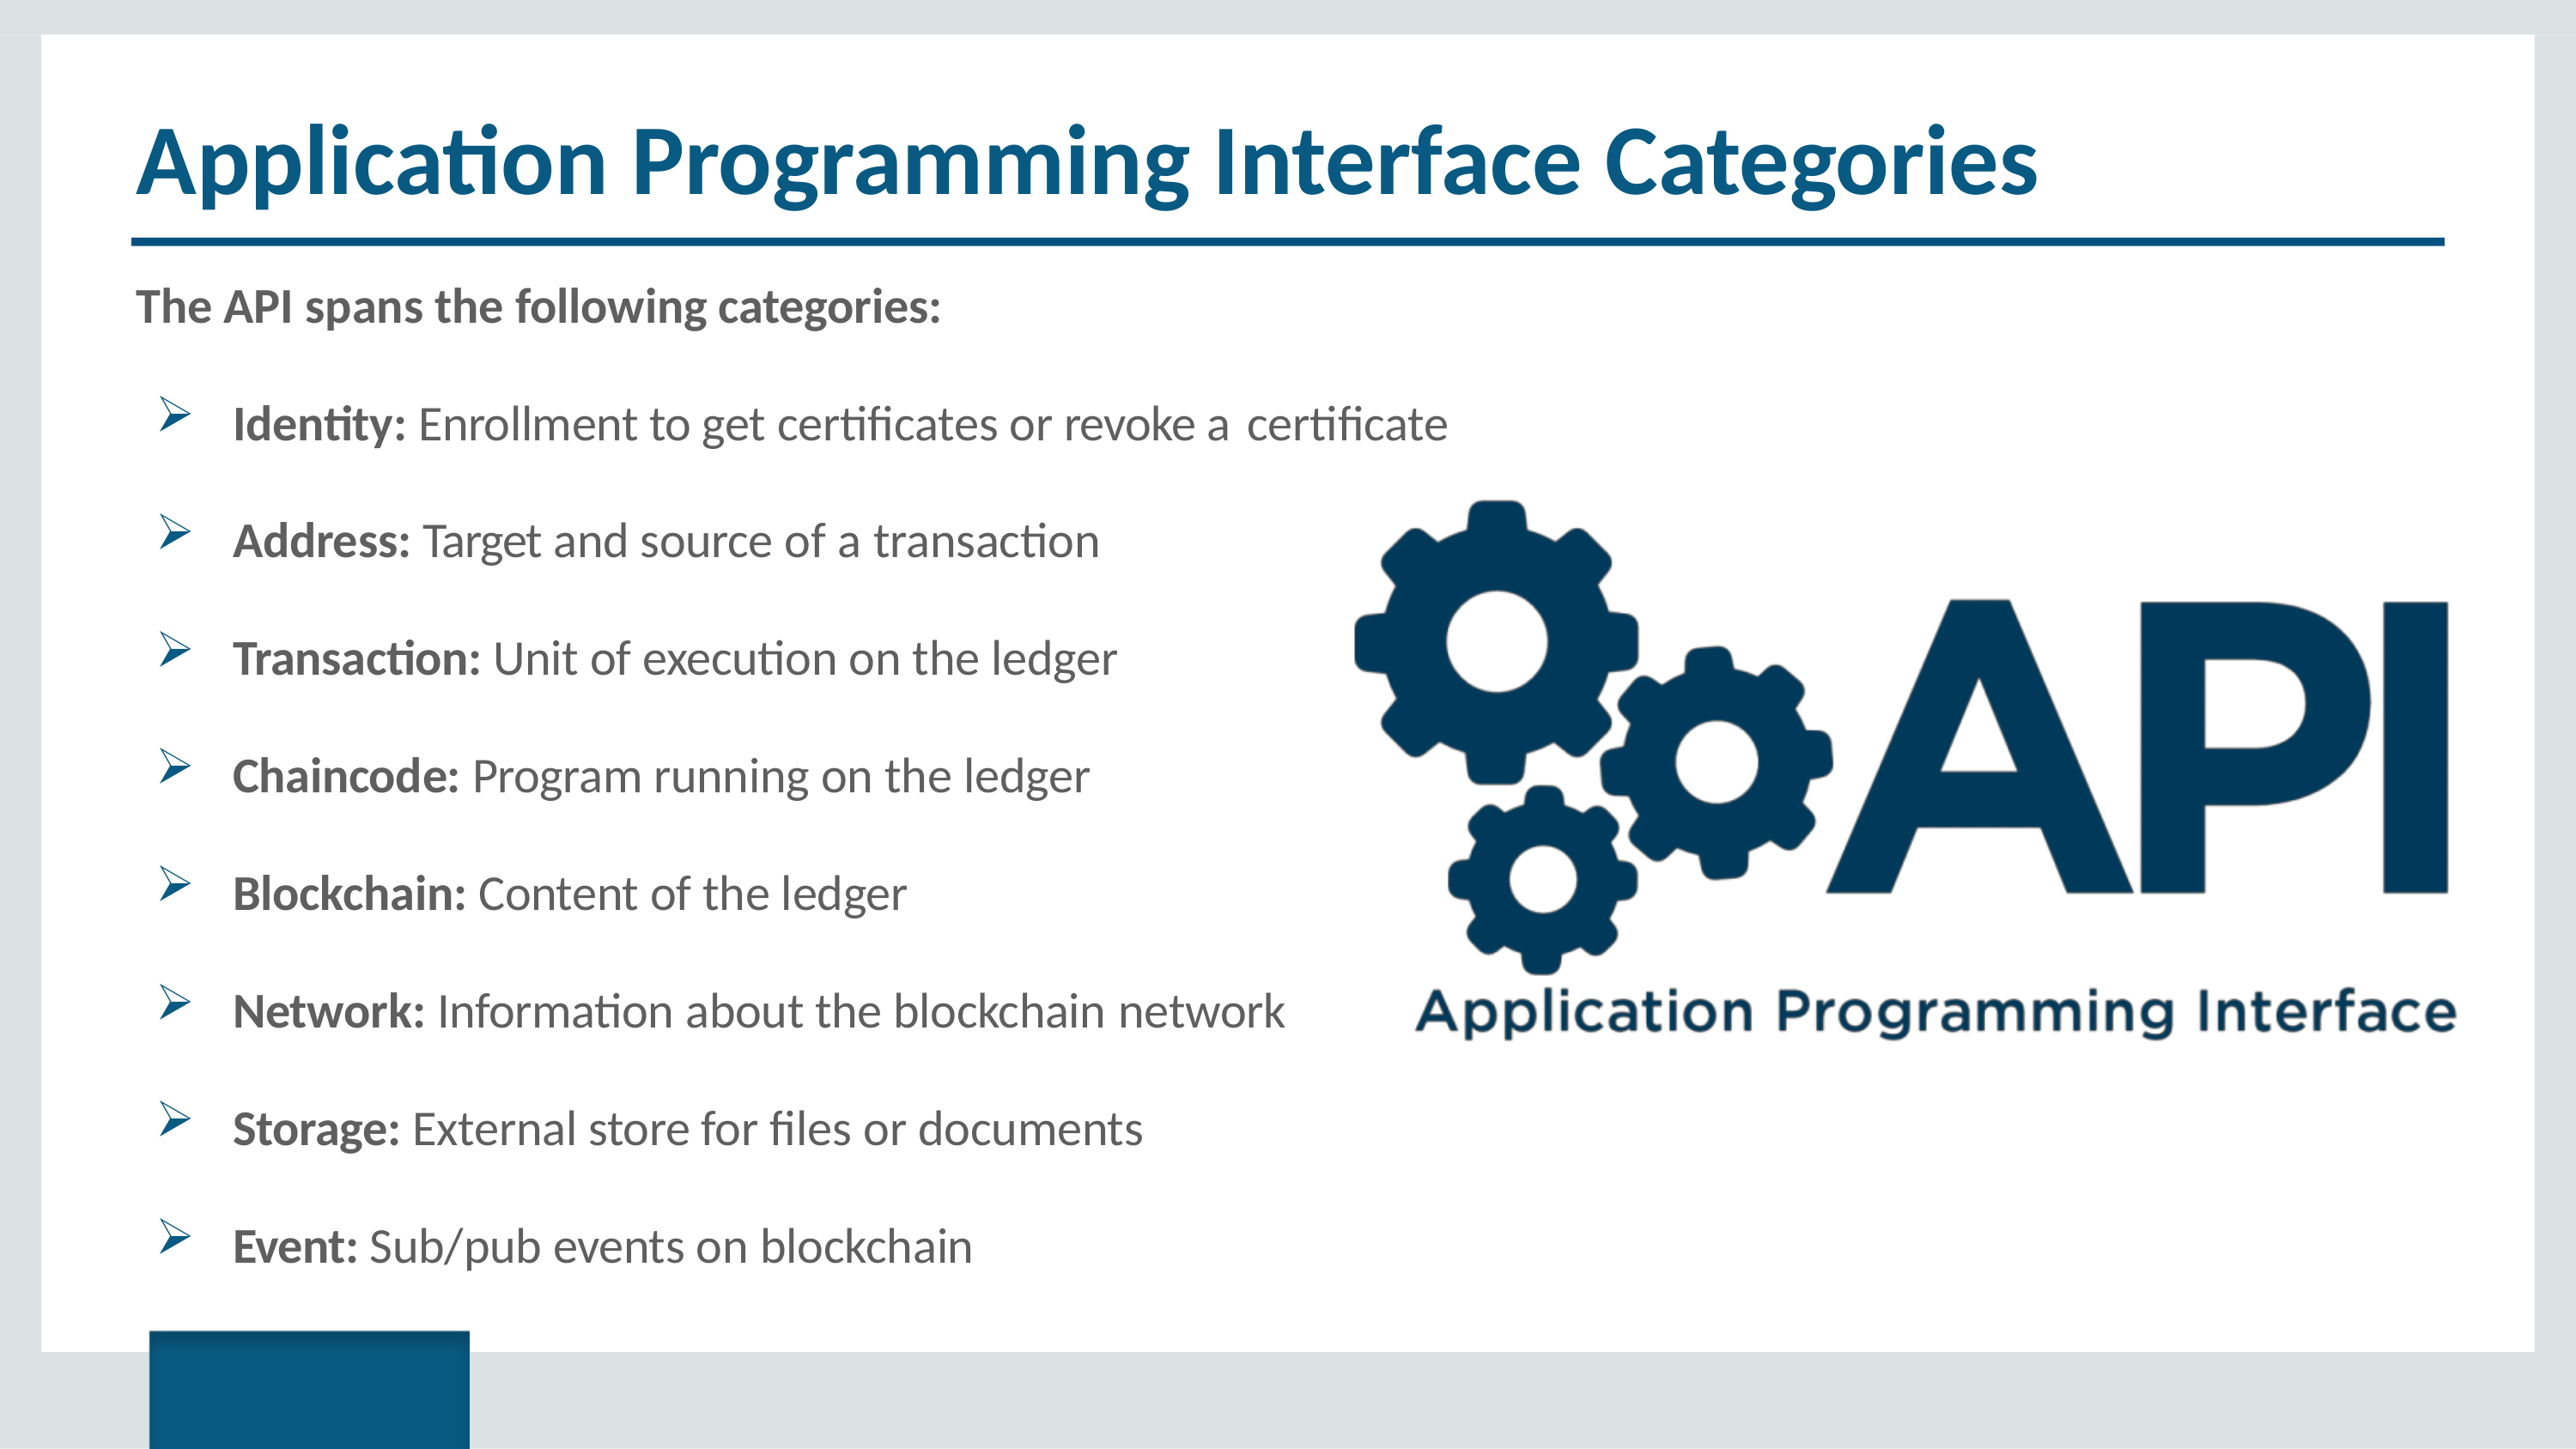

# Application Programming Interface Categories

The API spans the following categories:

Identity: Enrollment to get certificates or revoke a certificate

Address: Target and source of a transaction

Transaction: Unit of execution on the ledger

Chaincode: Program running on the ledger

Blockchain: Content of the ledger

Network: Information about the blockchain network

Storage: External store for files or documents

Event: Sub/pub events on blockchain